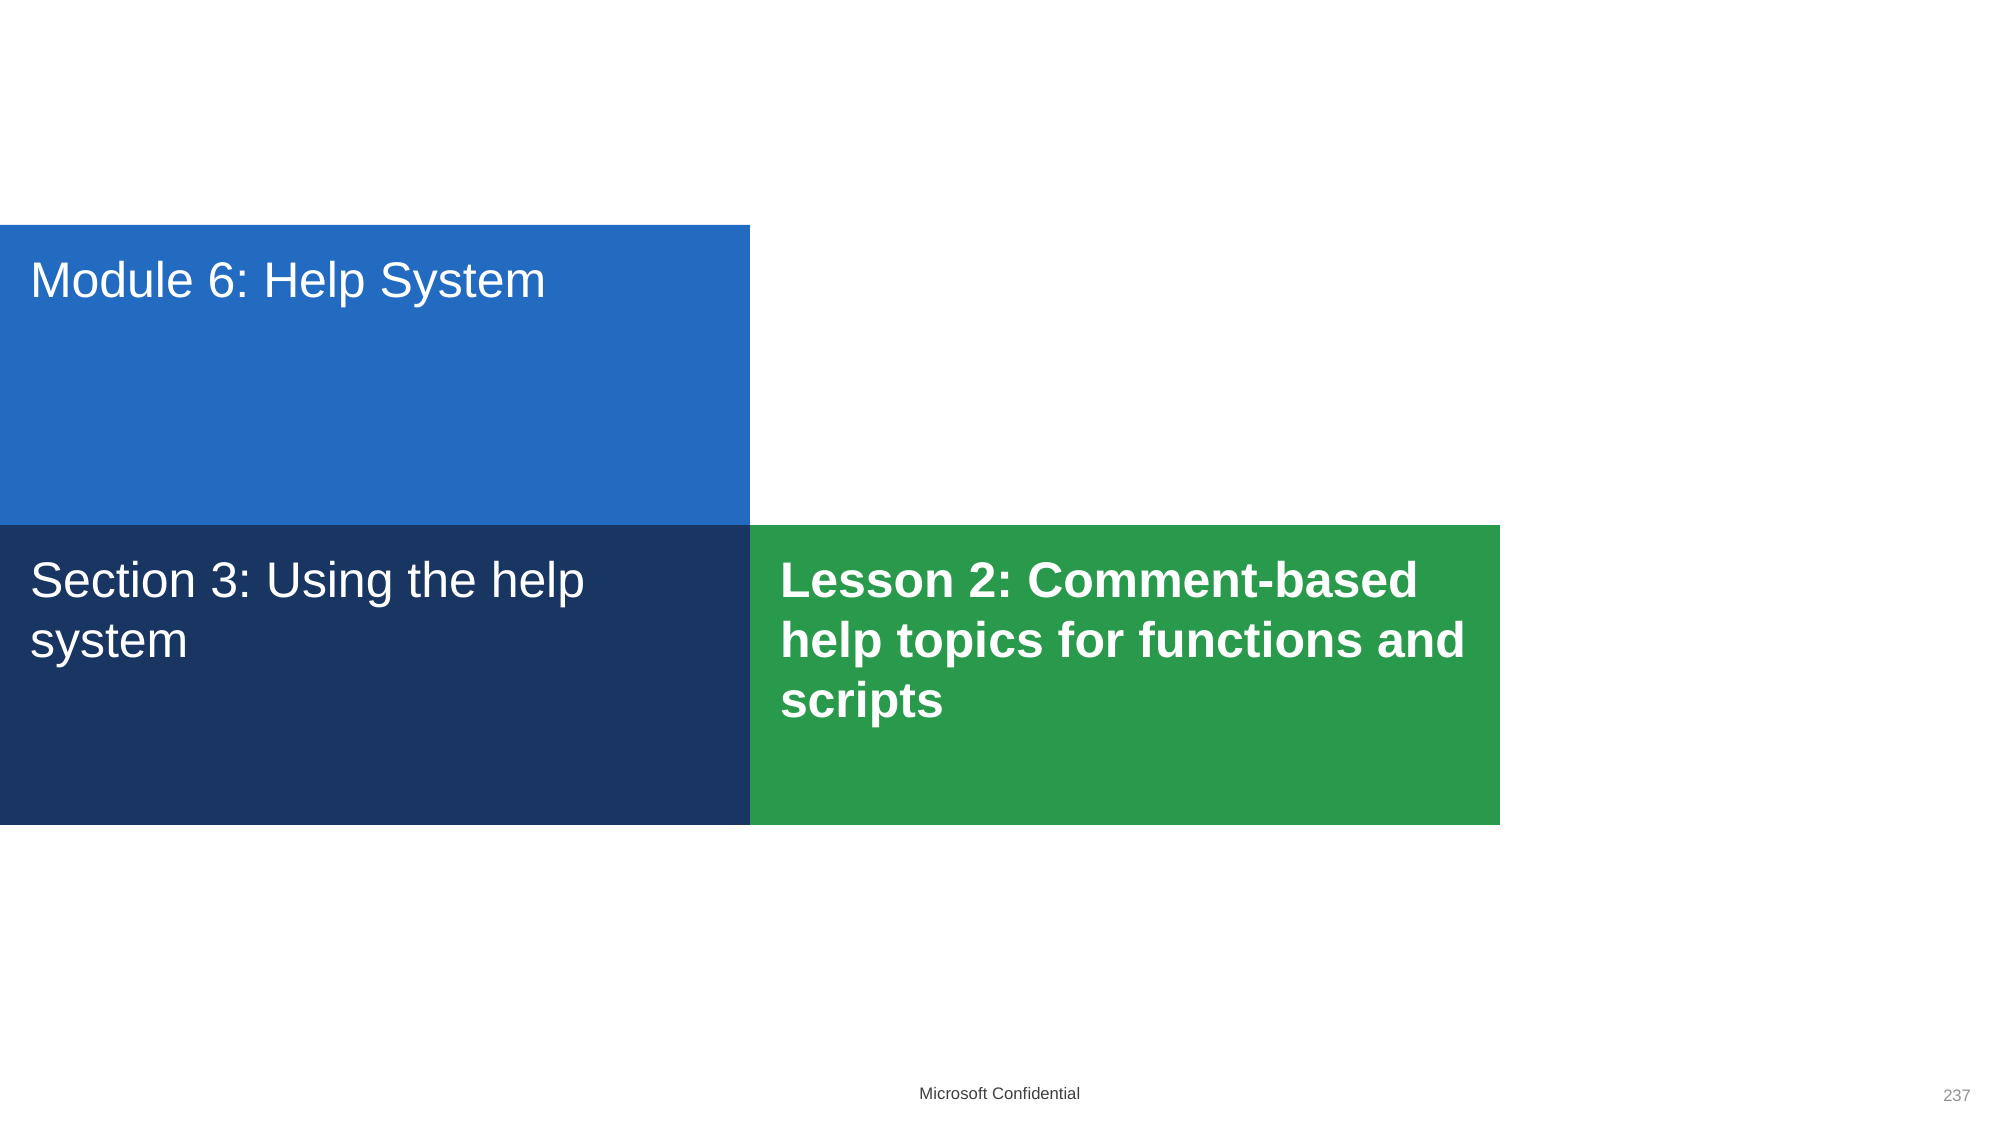

# Module 6: Help System
Section 3: Using the help system
Lesson 2: Comment-based help topics for functions and scripts
237